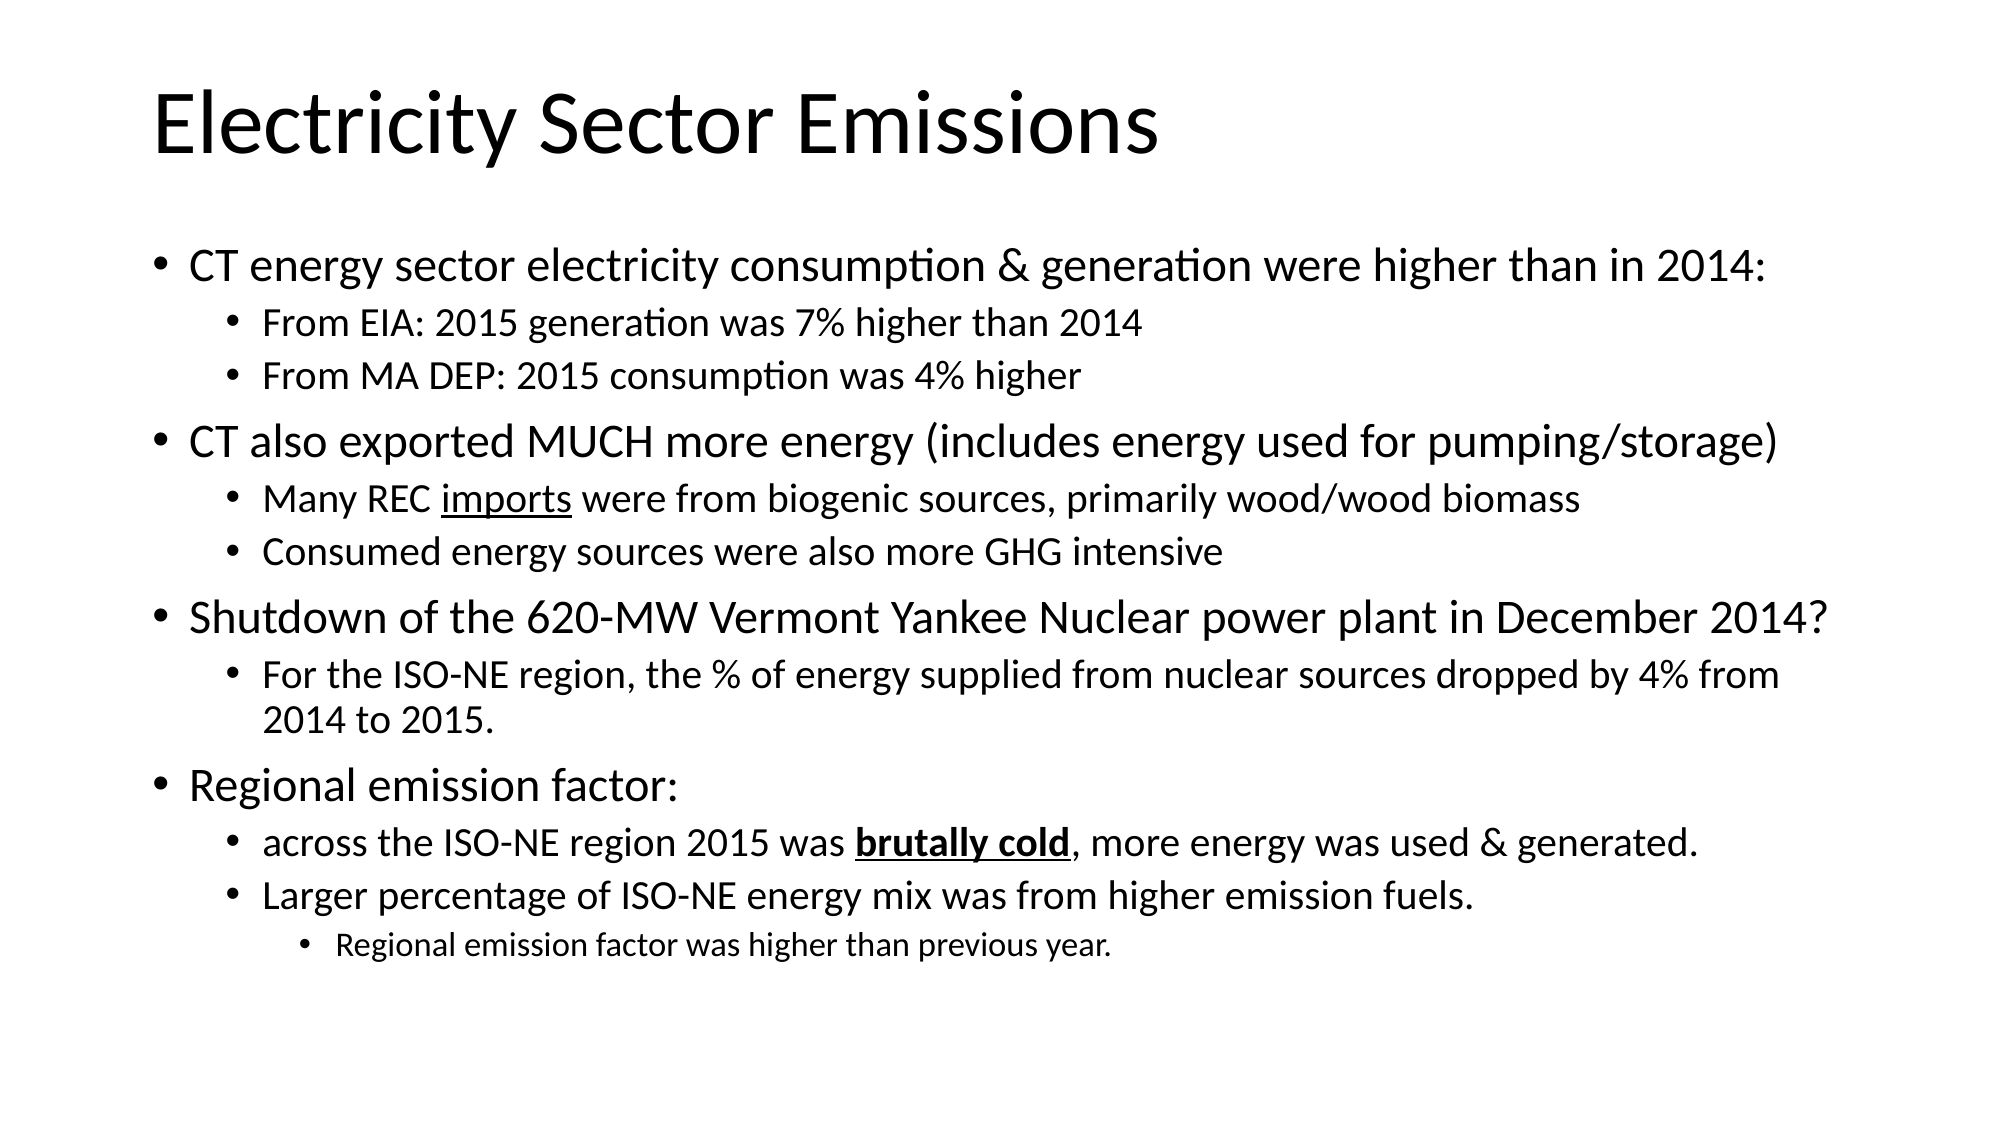

# Electricity Sector Emissions
CT energy sector electricity consumption & generation were higher than in 2014:
From EIA: 2015 generation was 7% higher than 2014
From MA DEP: 2015 consumption was 4% higher
CT also exported MUCH more energy (includes energy used for pumping/storage)
Many REC imports were from biogenic sources, primarily wood/wood biomass
Consumed energy sources were also more GHG intensive
Shutdown of the 620-MW Vermont Yankee Nuclear power plant in December 2014?
For the ISO-NE region, the % of energy supplied from nuclear sources dropped by 4% from 2014 to 2015.
Regional emission factor:
across the ISO-NE region 2015 was brutally cold, more energy was used & generated.
Larger percentage of ISO-NE energy mix was from higher emission fuels.
Regional emission factor was higher than previous year.